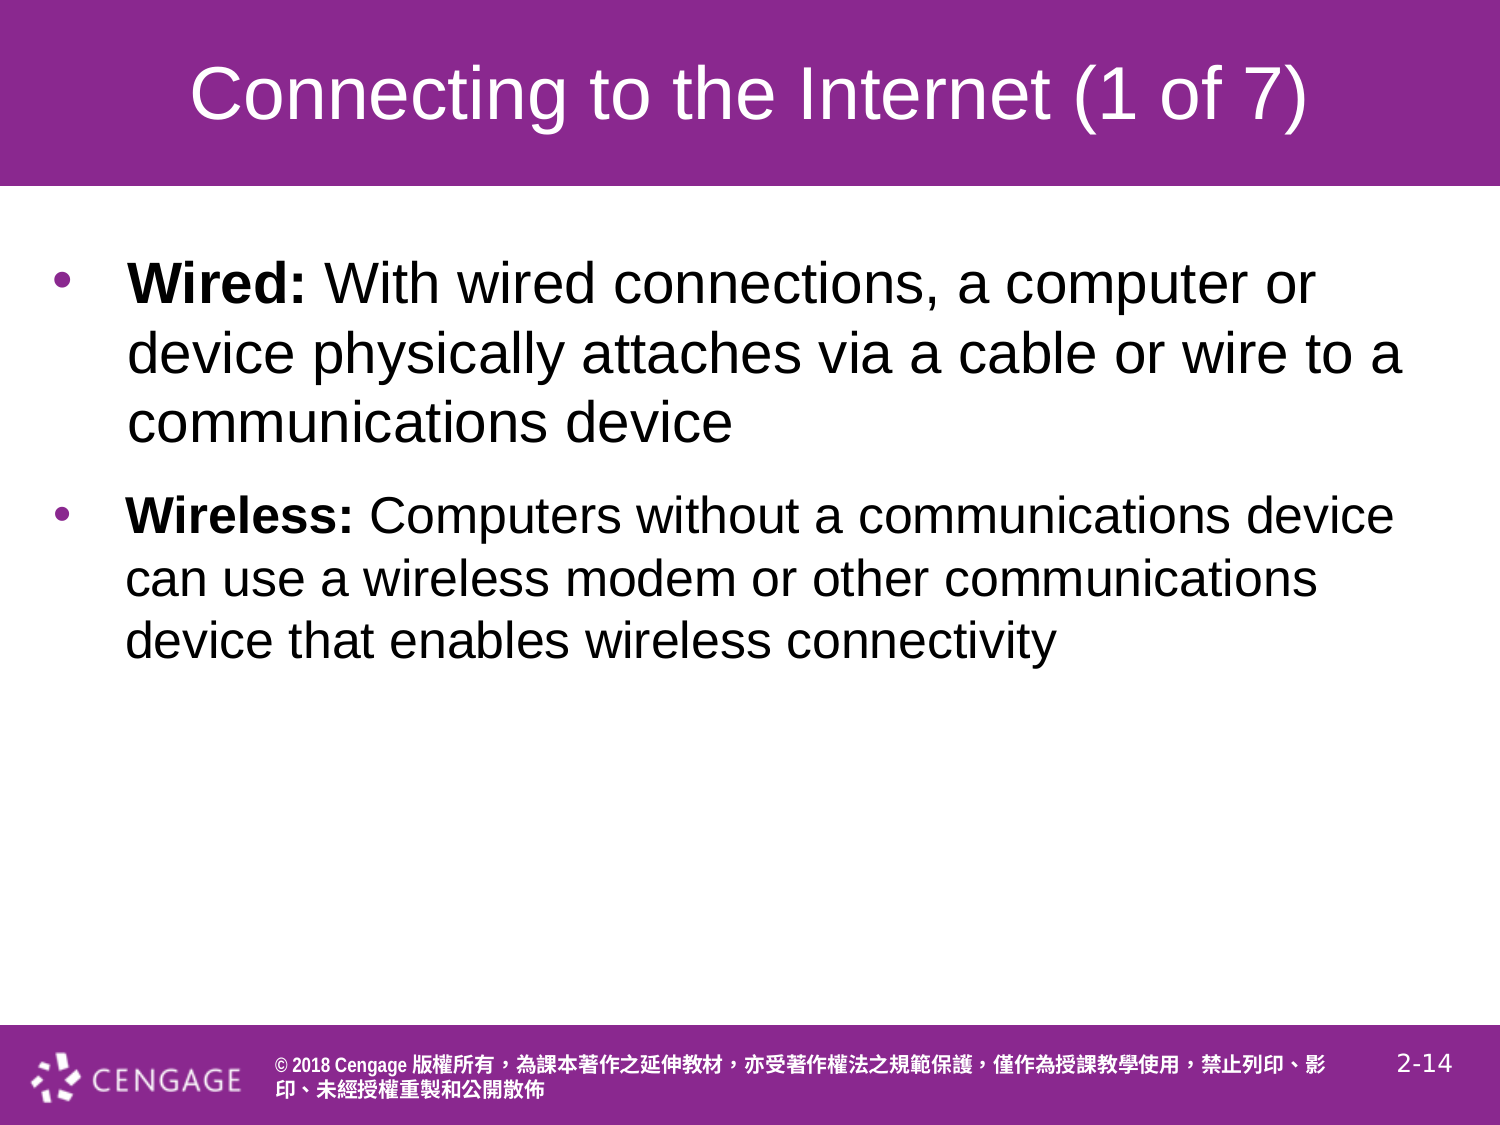

# Connecting to the Internet (1 of 7)
Wired: With wired connections, a computer or device physically attaches via a cable or wire to a communications device
Wireless: Computers without a communications device can use a wireless modem or other communications device that enables wireless connectivity